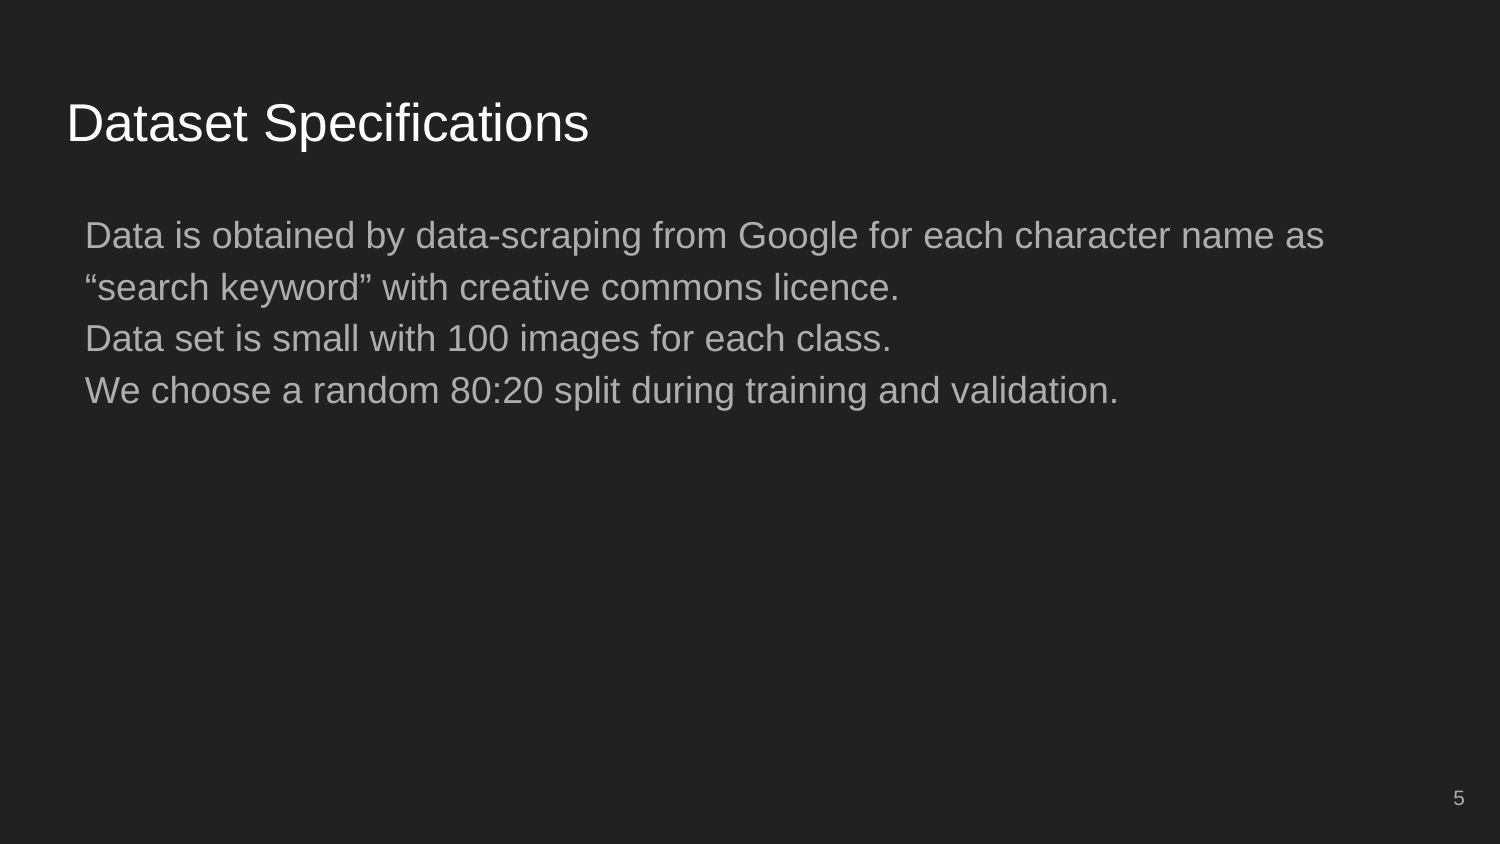

# Dataset Specifications
Data is obtained by data-scraping from Google for each character name as “search keyword” with creative commons licence.
Data set is small with 100 images for each class.
We choose a random 80:20 split during training and validation.

5